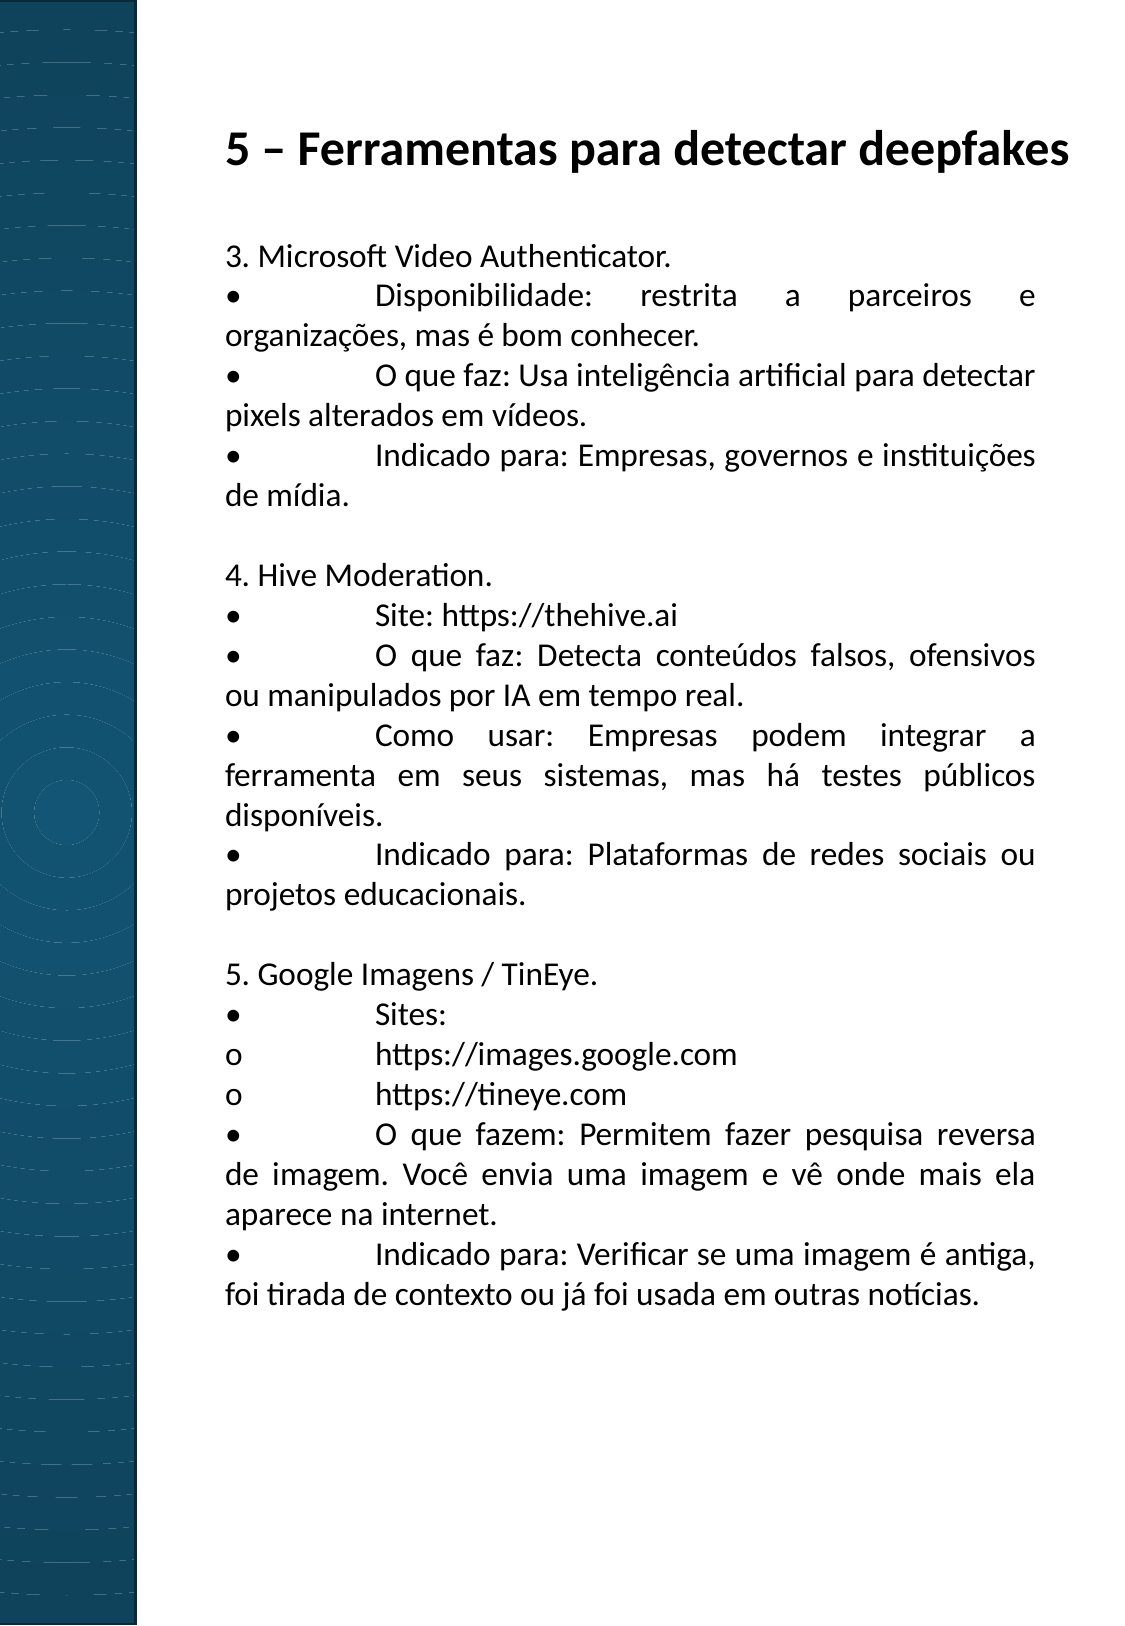

5 – Ferramentas para detectar deepfakes
3. Microsoft Video Authenticator.
•	Disponibilidade: restrita a parceiros e organizações, mas é bom conhecer.
•	O que faz: Usa inteligência artificial para detectar pixels alterados em vídeos.
•	Indicado para: Empresas, governos e instituições de mídia.

4. Hive Moderation.
•	Site: https://thehive.ai
•	O que faz: Detecta conteúdos falsos, ofensivos ou manipulados por IA em tempo real.
•	Como usar: Empresas podem integrar a ferramenta em seus sistemas, mas há testes públicos disponíveis.
•	Indicado para: Plataformas de redes sociais ou projetos educacionais.

5. Google Imagens / TinEye.
•	Sites:
o	https://images.google.com
o	https://tineye.com
•	O que fazem: Permitem fazer pesquisa reversa de imagem. Você envia uma imagem e vê onde mais ela aparece na internet.
•	Indicado para: Verificar se uma imagem é antiga, foi tirada de contexto ou já foi usada em outras notícias.